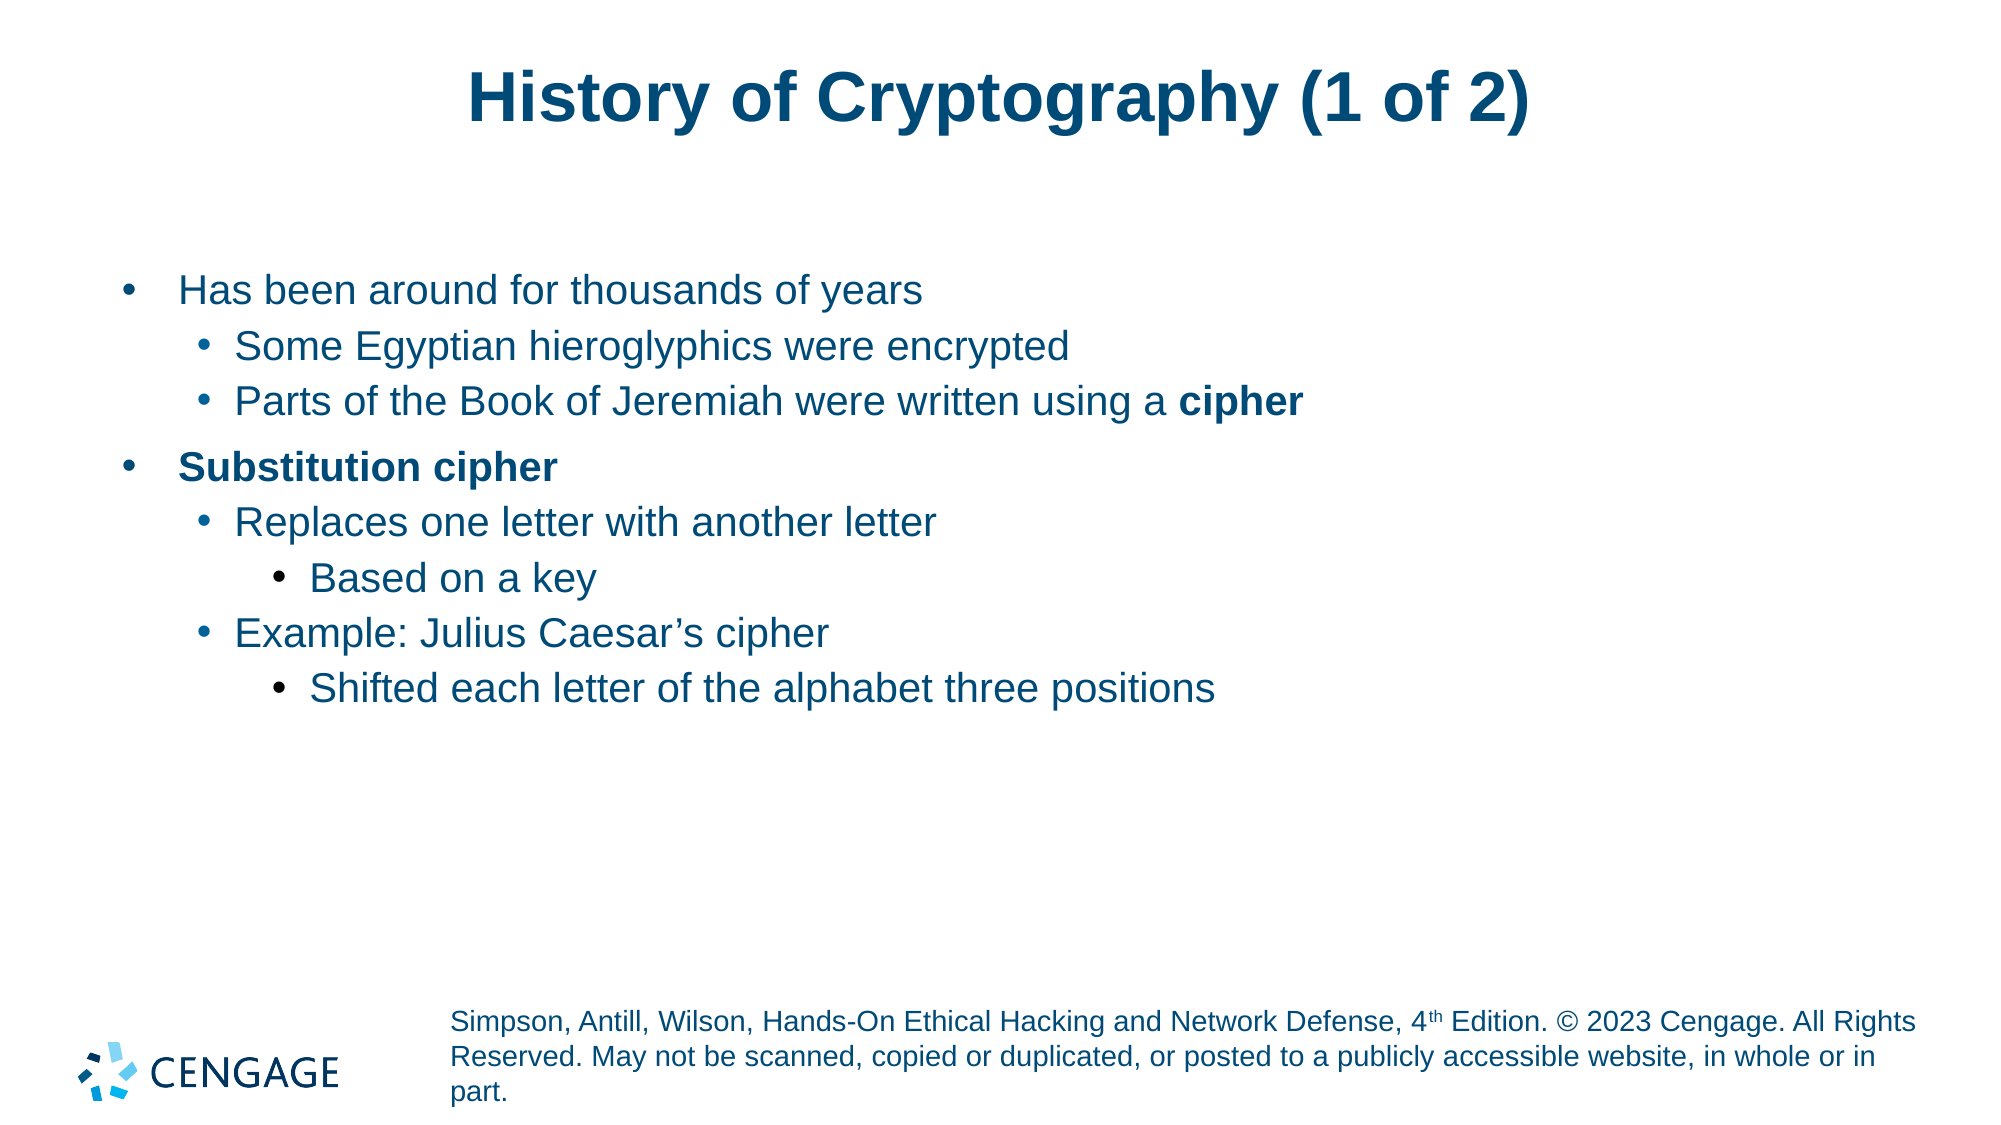

# History of Cryptography (1 of 2)
Has been around for thousands of years
Some Egyptian hieroglyphics were encrypted
Parts of the Book of Jeremiah were written using a cipher
Substitution cipher
Replaces one letter with another letter
Based on a key
Example: Julius Caesar’s cipher
Shifted each letter of the alphabet three positions